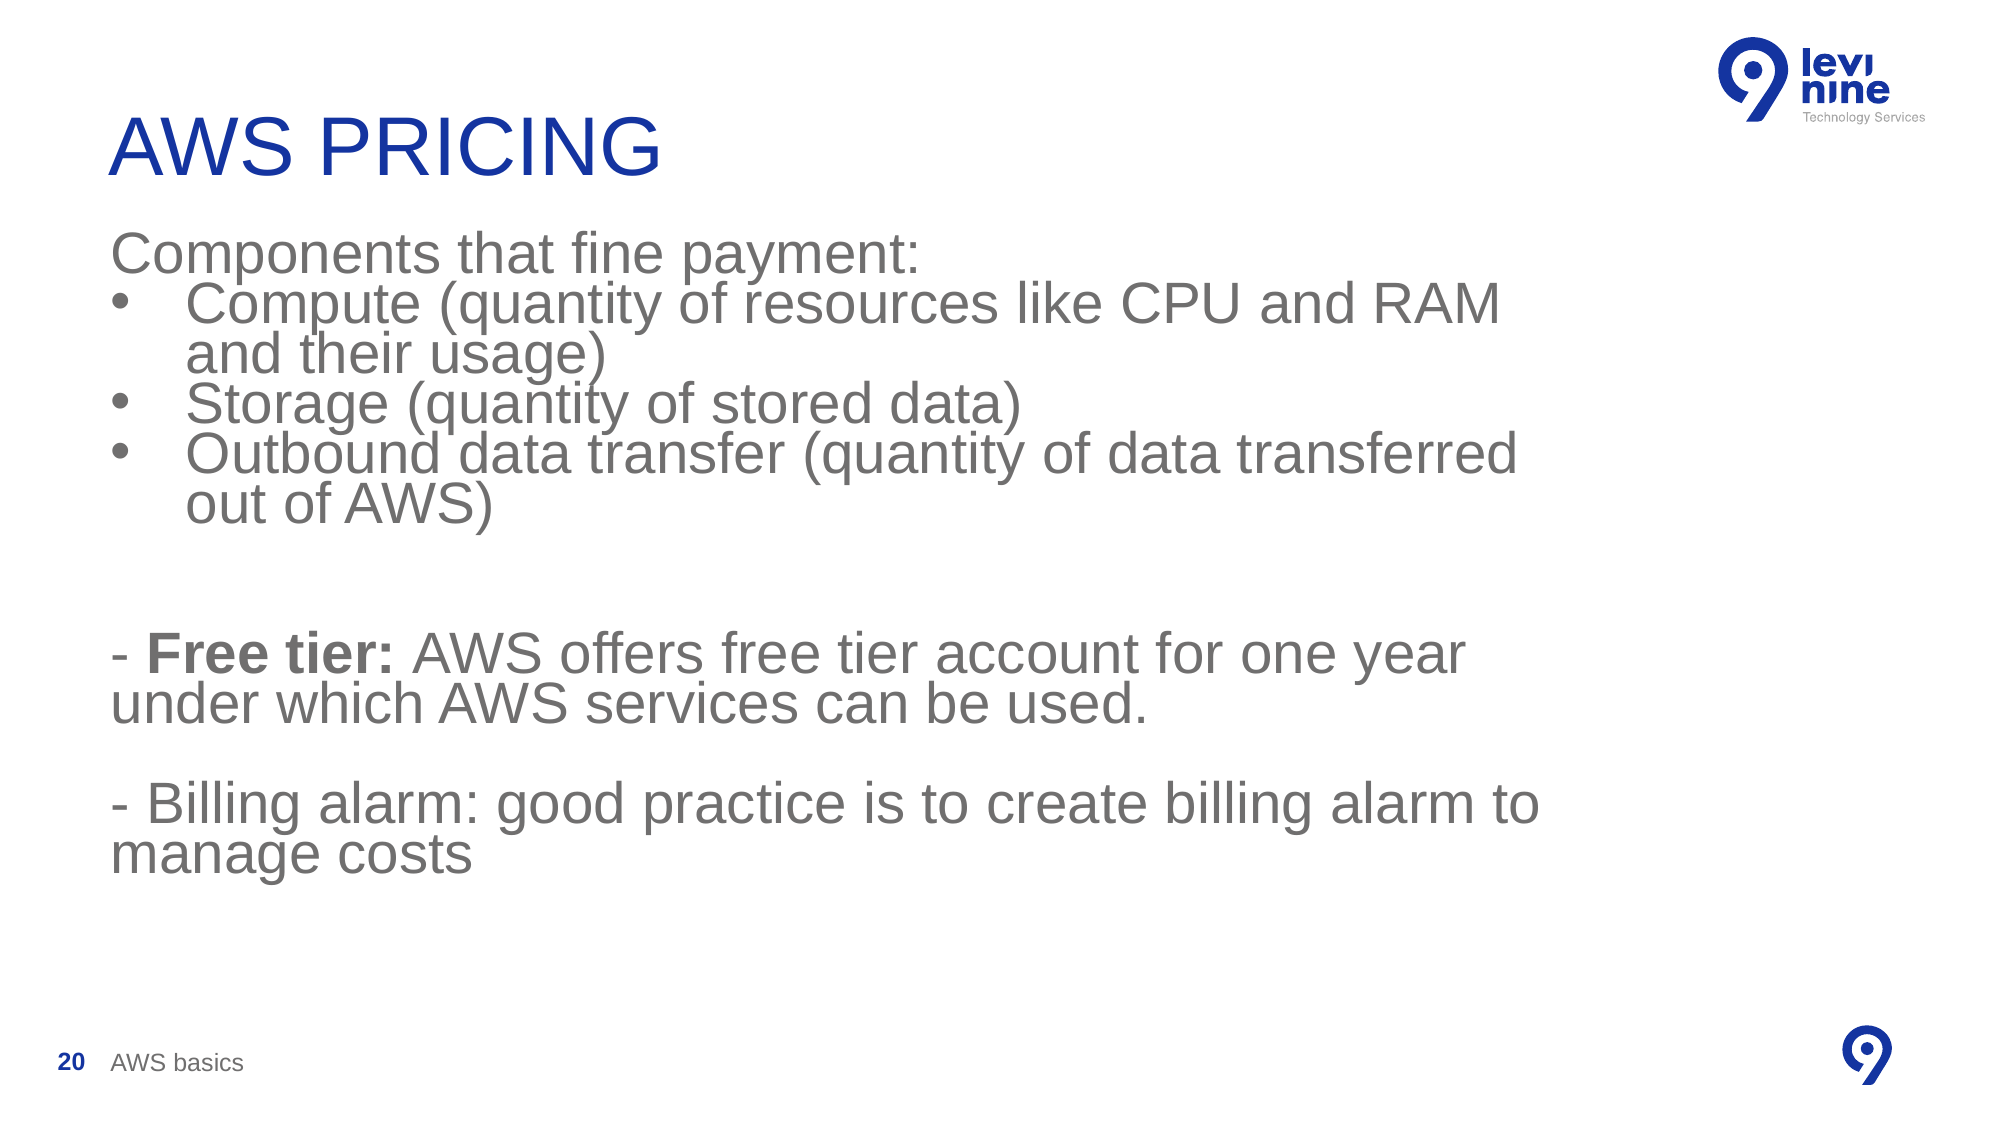

# AWS PRICING
Components that fine payment:
Compute (quantity of resources like CPU and RAM and their usage)
Storage (quantity of stored data)
Outbound data transfer (quantity of data transferred out of AWS)

- Free tier: AWS offers free tier account for one year under which AWS services can be used.

- Billing alarm: good practice is to create billing alarm to manage costs

AWS basics
20